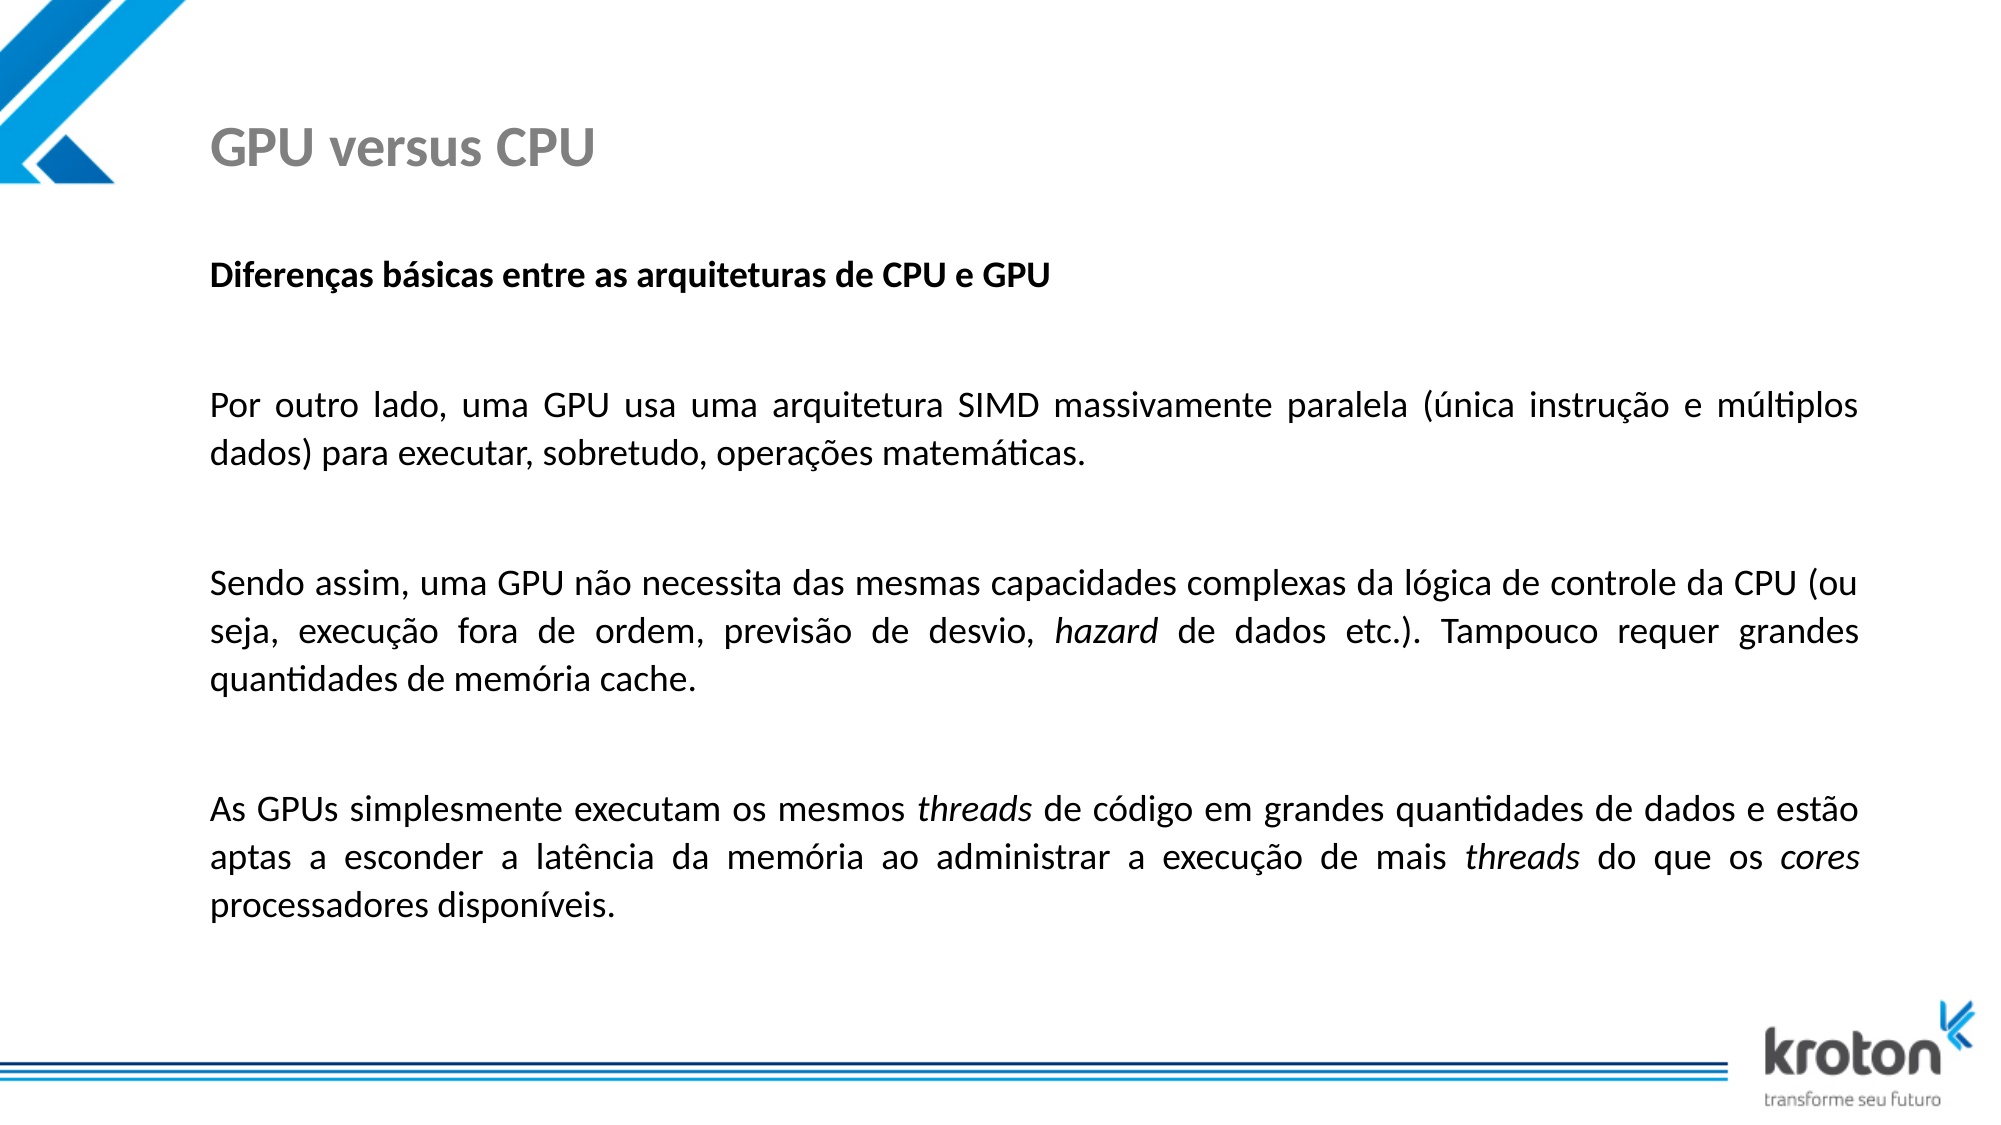

# GPU versus CPU
Diferenças básicas entre as arquiteturas de CPU e GPU

Por outro lado, uma GPU usa uma arquitetura SIMD massivamente paralela (única instrução e múltiplos dados) para executar, sobretudo, operações matemáticas.

Sendo assim, uma GPU não necessita das mesmas capacidades complexas da lógica de controle da CPU (ou seja, execução fora de ordem, previsão de desvio, hazard de dados etc.). Tampouco requer grandes quantidades de memória cache.

As GPUs simplesmente executam os mesmos threads de código em grandes quantidades de dados e estão aptas a esconder a latência da memória ao administrar a execução de mais threads do que os cores processadores disponíveis.